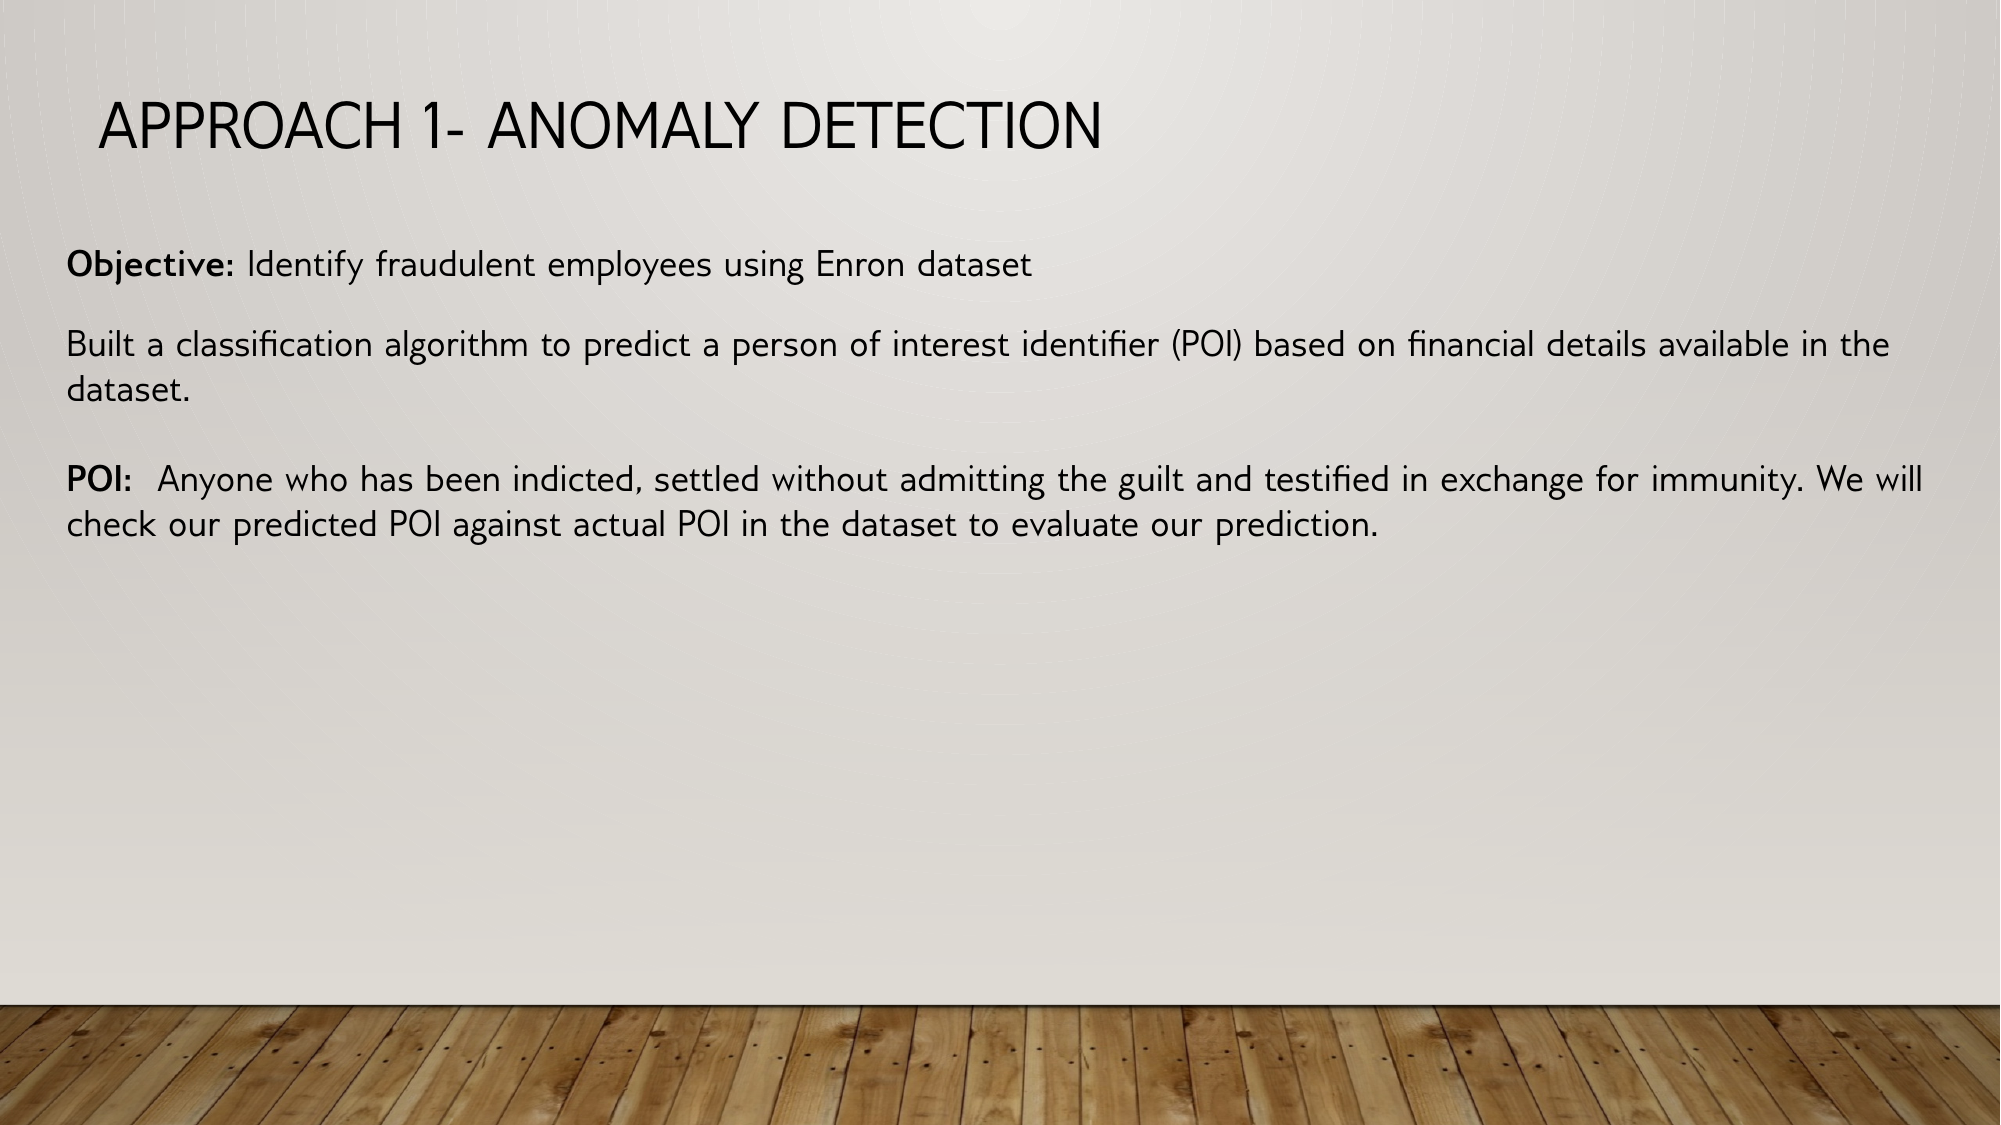

approach 1- Anomaly detection
Objective: Identify fraudulent employees using Enron dataset
Built a classification algorithm to predict a person of interest identifier (POI) based on financial details available in the dataset.

POI:  Anyone who has been indicted, settled without admitting the guilt and testified in exchange for immunity. We will check our predicted POI against actual POI in the dataset to evaluate our prediction.